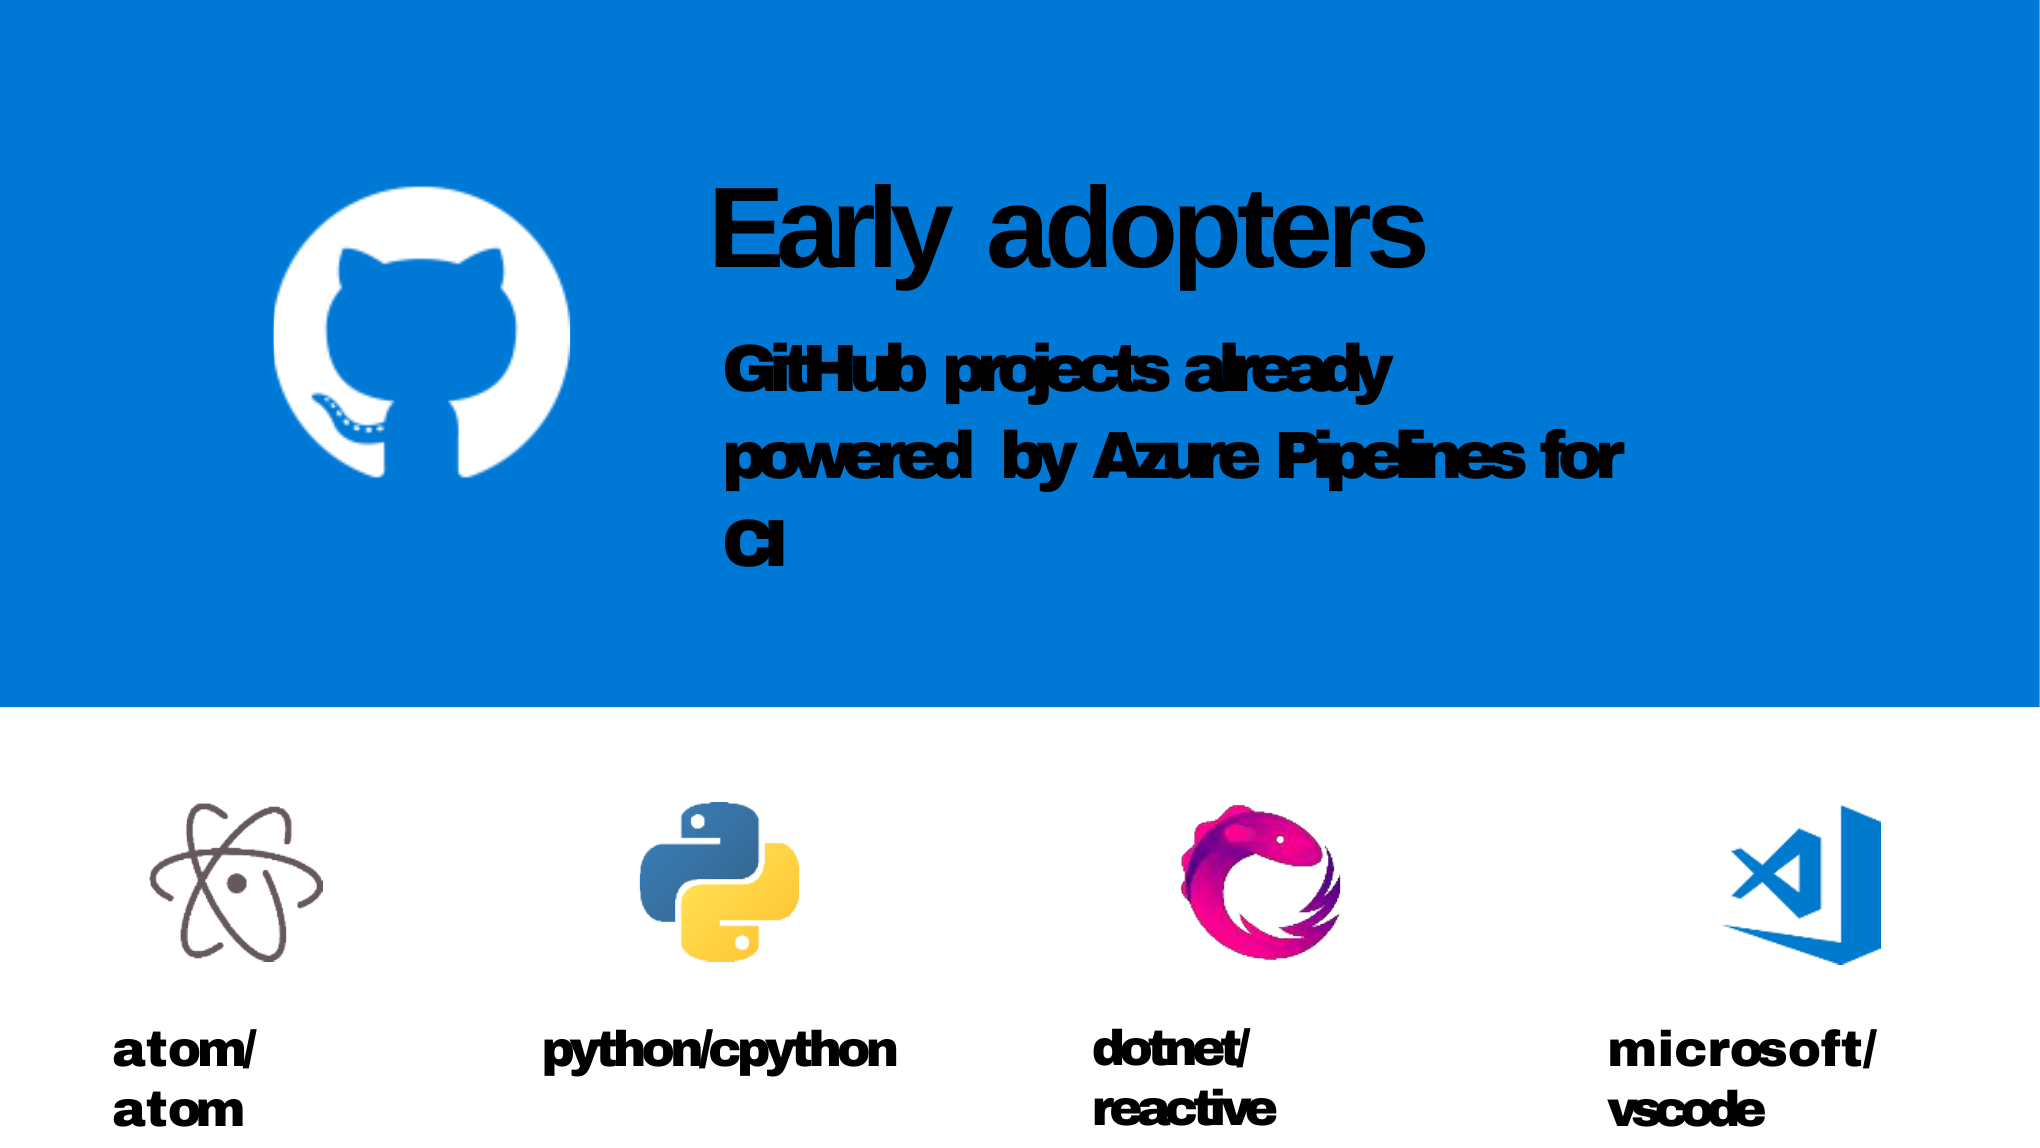

Early adopters
GitHub projects already powered  by Azure Pipelines for CI

dotnet/reactive
atom/atom
python/cpython
microsoft/vscode
© Microsoft Corporation